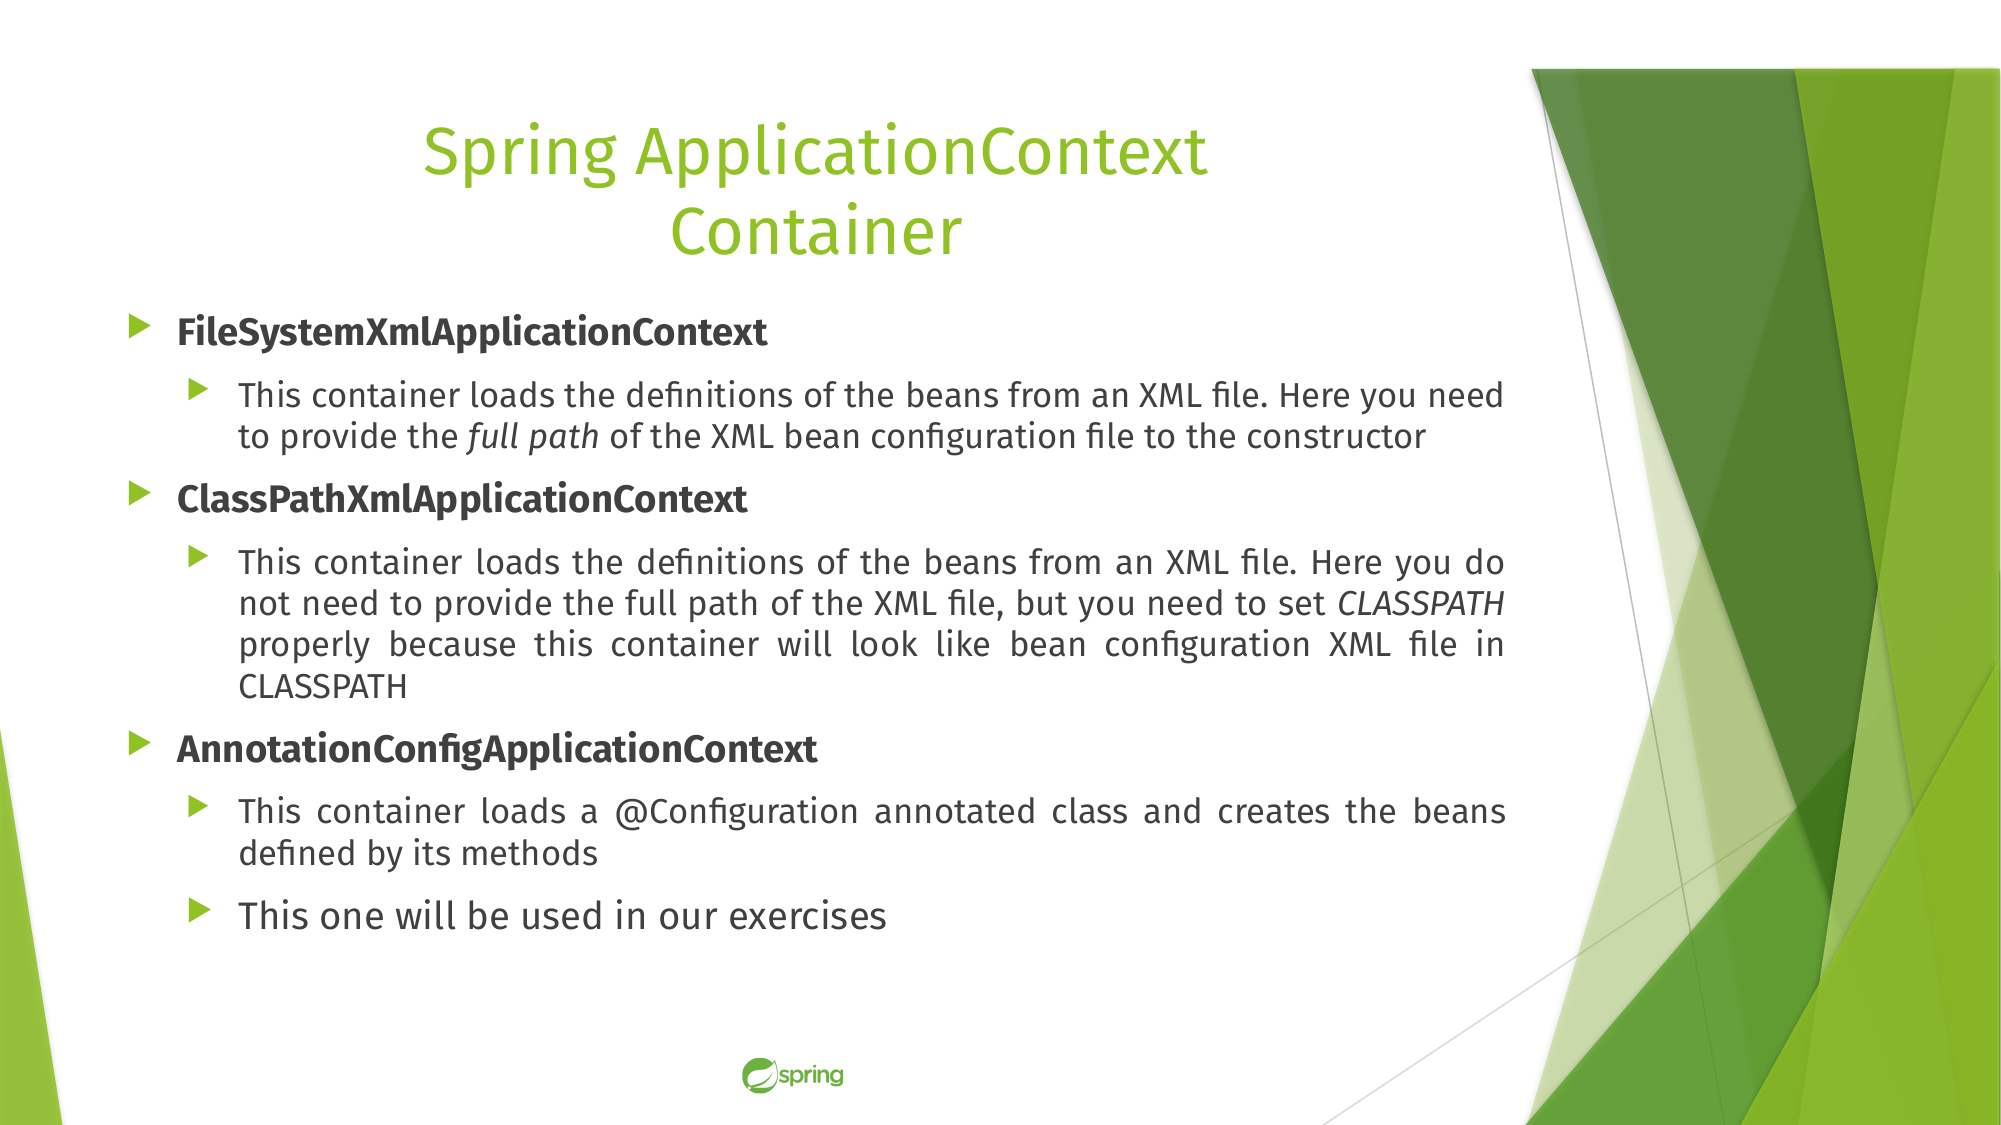

# Spring ApplicationContext Container
FileSystemXmlApplicationContext
This container loads the definitions of the beans from an XML file. Here you need to provide the full path of the XML bean configuration file to the constructor
ClassPathXmlApplicationContext
This container loads the definitions of the beans from an XML file. Here you do not need to provide the full path of the XML file, but you need to set CLASSPATH properly because this container will look like bean configuration XML file in CLASSPATH
AnnotationConfigApplicationContext
This container loads a @Configuration annotated class and creates the beans defined by its methods
This one will be used in our exercises